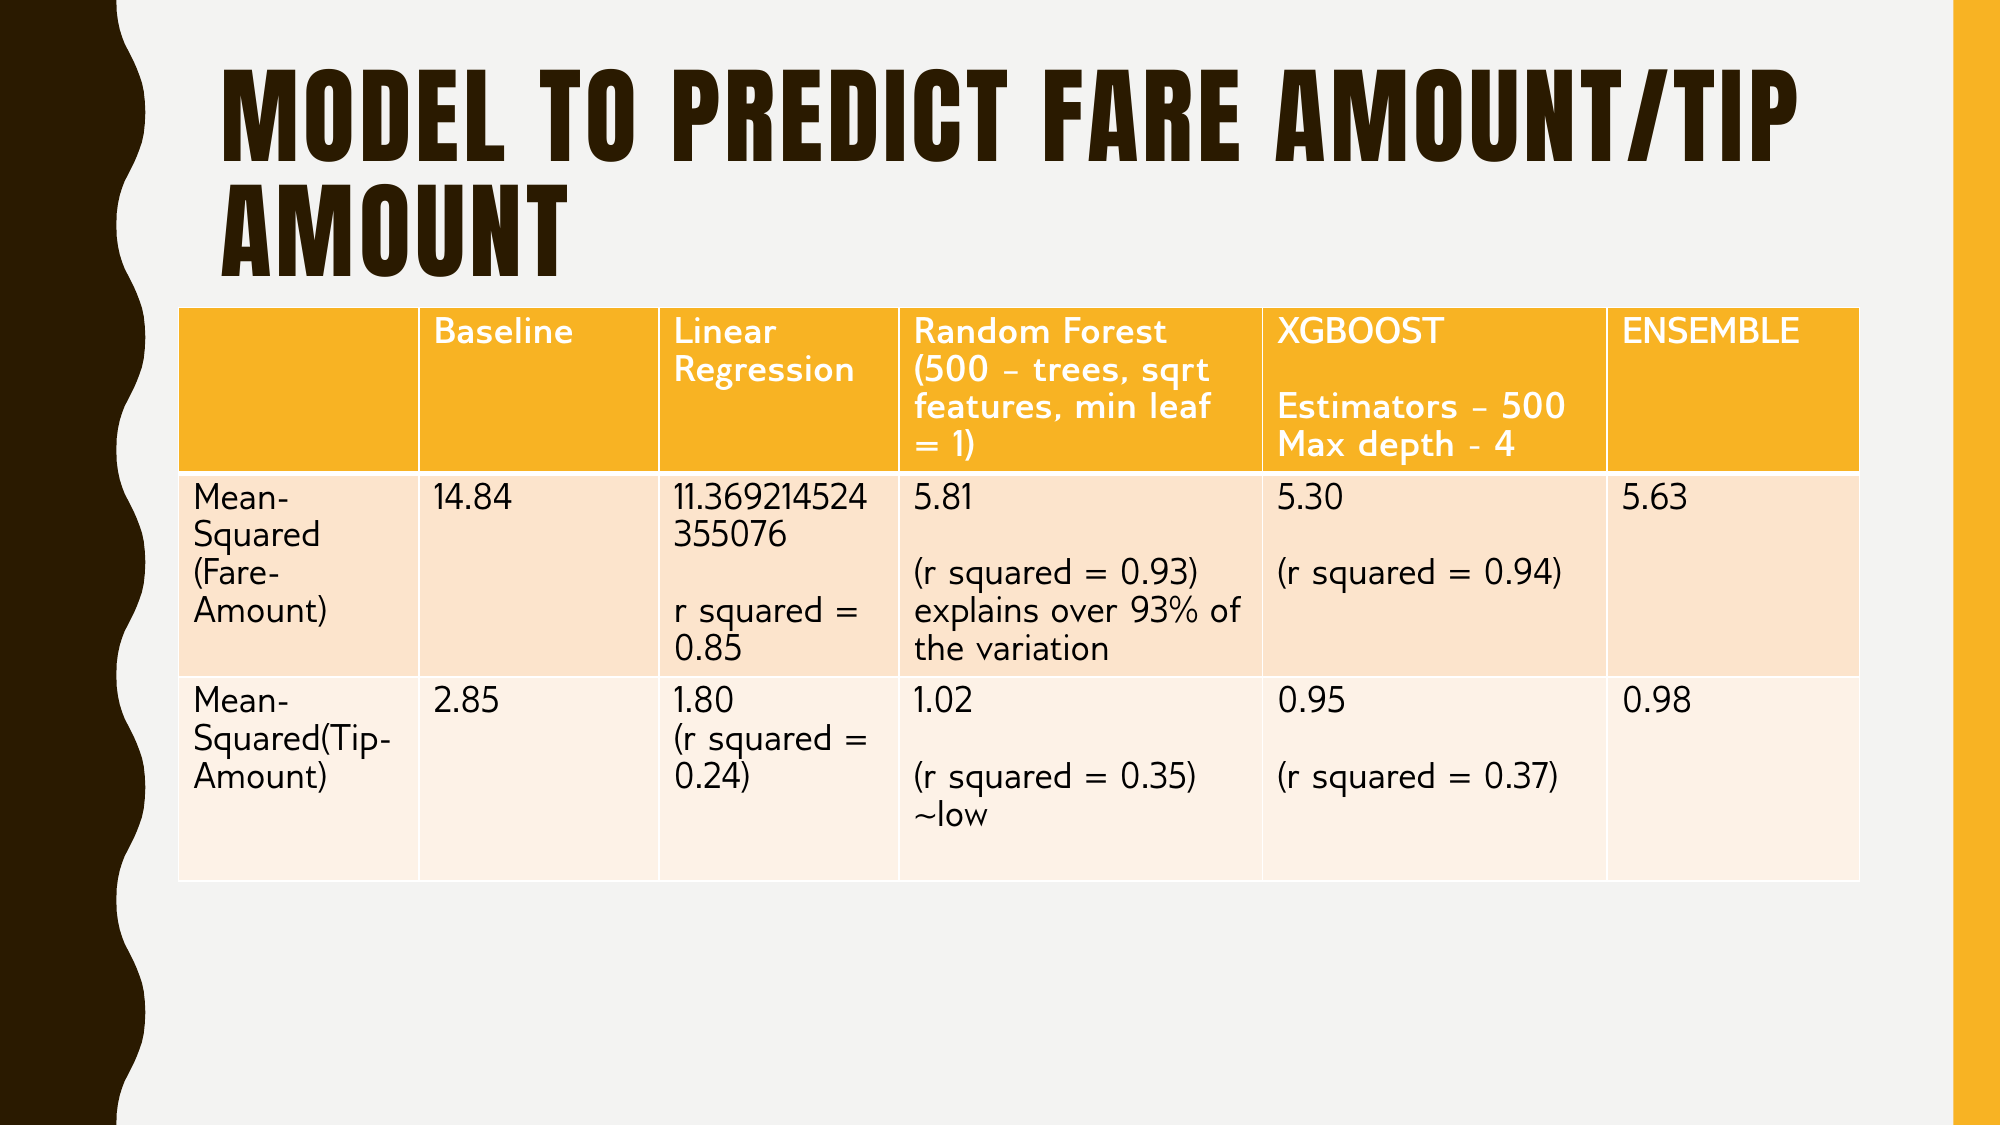

# Model To Predict Fare Amount/Tip Amount
|  | Baseline | Linear Regression | Random Forest (500 – trees, sqrt features, min leaf = 1) | XGBOOST Estimators – 500 Max depth - 4 | ENSEMBLE |
| --- | --- | --- | --- | --- | --- |
| Mean-Squared (Fare-Amount) | 14.84 | 11.369214524355076 r squared = 0.85 | 5.81 (r squared = 0.93) explains over 93% of the variation | 5.30 (r squared = 0.94) | 5.63 |
| Mean-Squared(Tip-Amount) | 2.85 | 1.80 (r squared = 0.24) | 1.02 (r squared = 0.35) ~low | 0.95 (r squared = 0.37) | 0.98 |